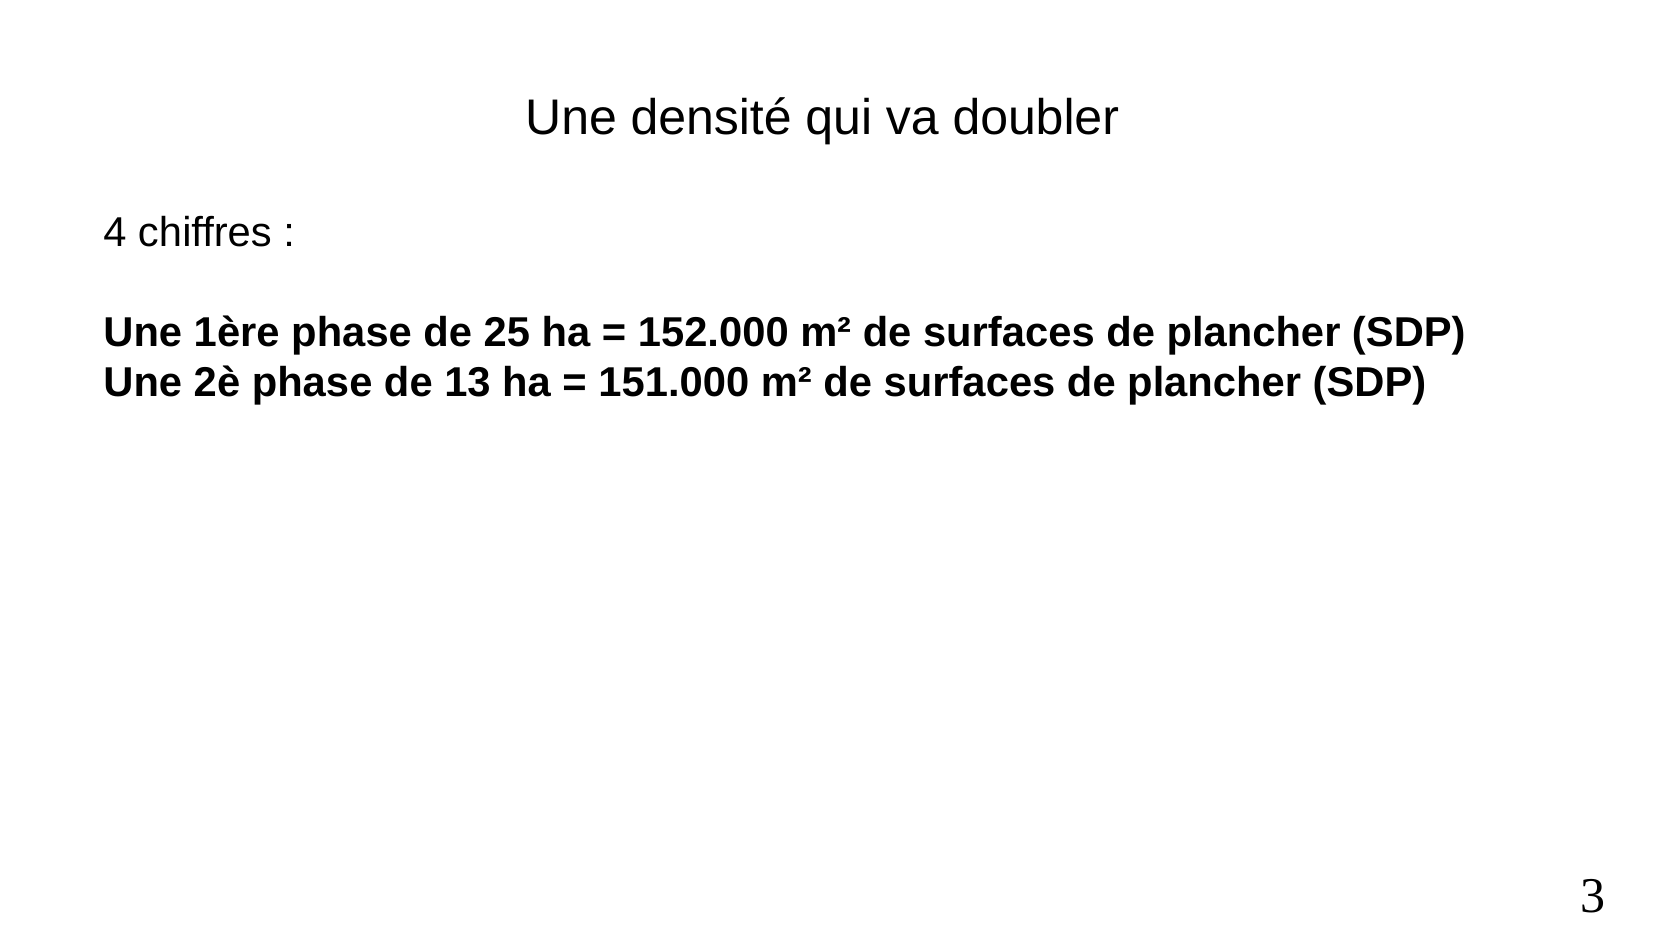

# Une densité qui va doubler
4 chiffres :

Une 1ère phase de 25 ha = 152.000 m² de surfaces de plancher (SDP)
Une 2è phase de 13 ha = 151.000 m² de surfaces de plancher (SDP)

3